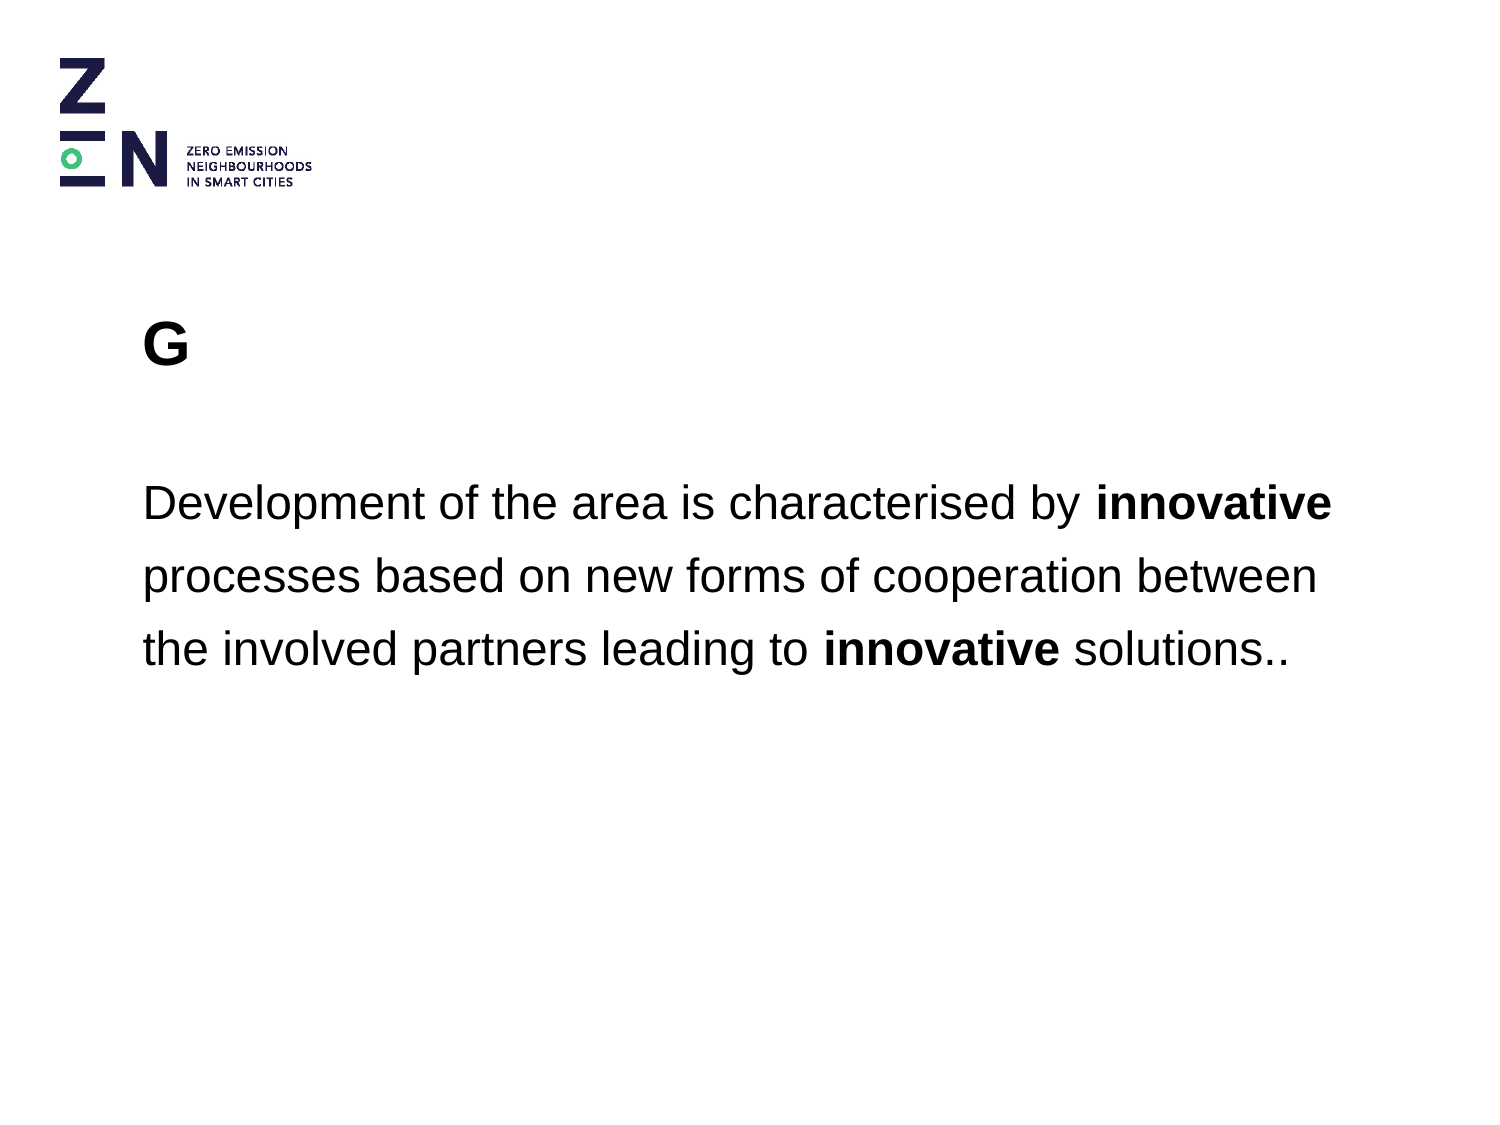

# G
Development of the area is characterised by innovative processes based on new forms of cooperation between the involved partners leading to innovative solutions..